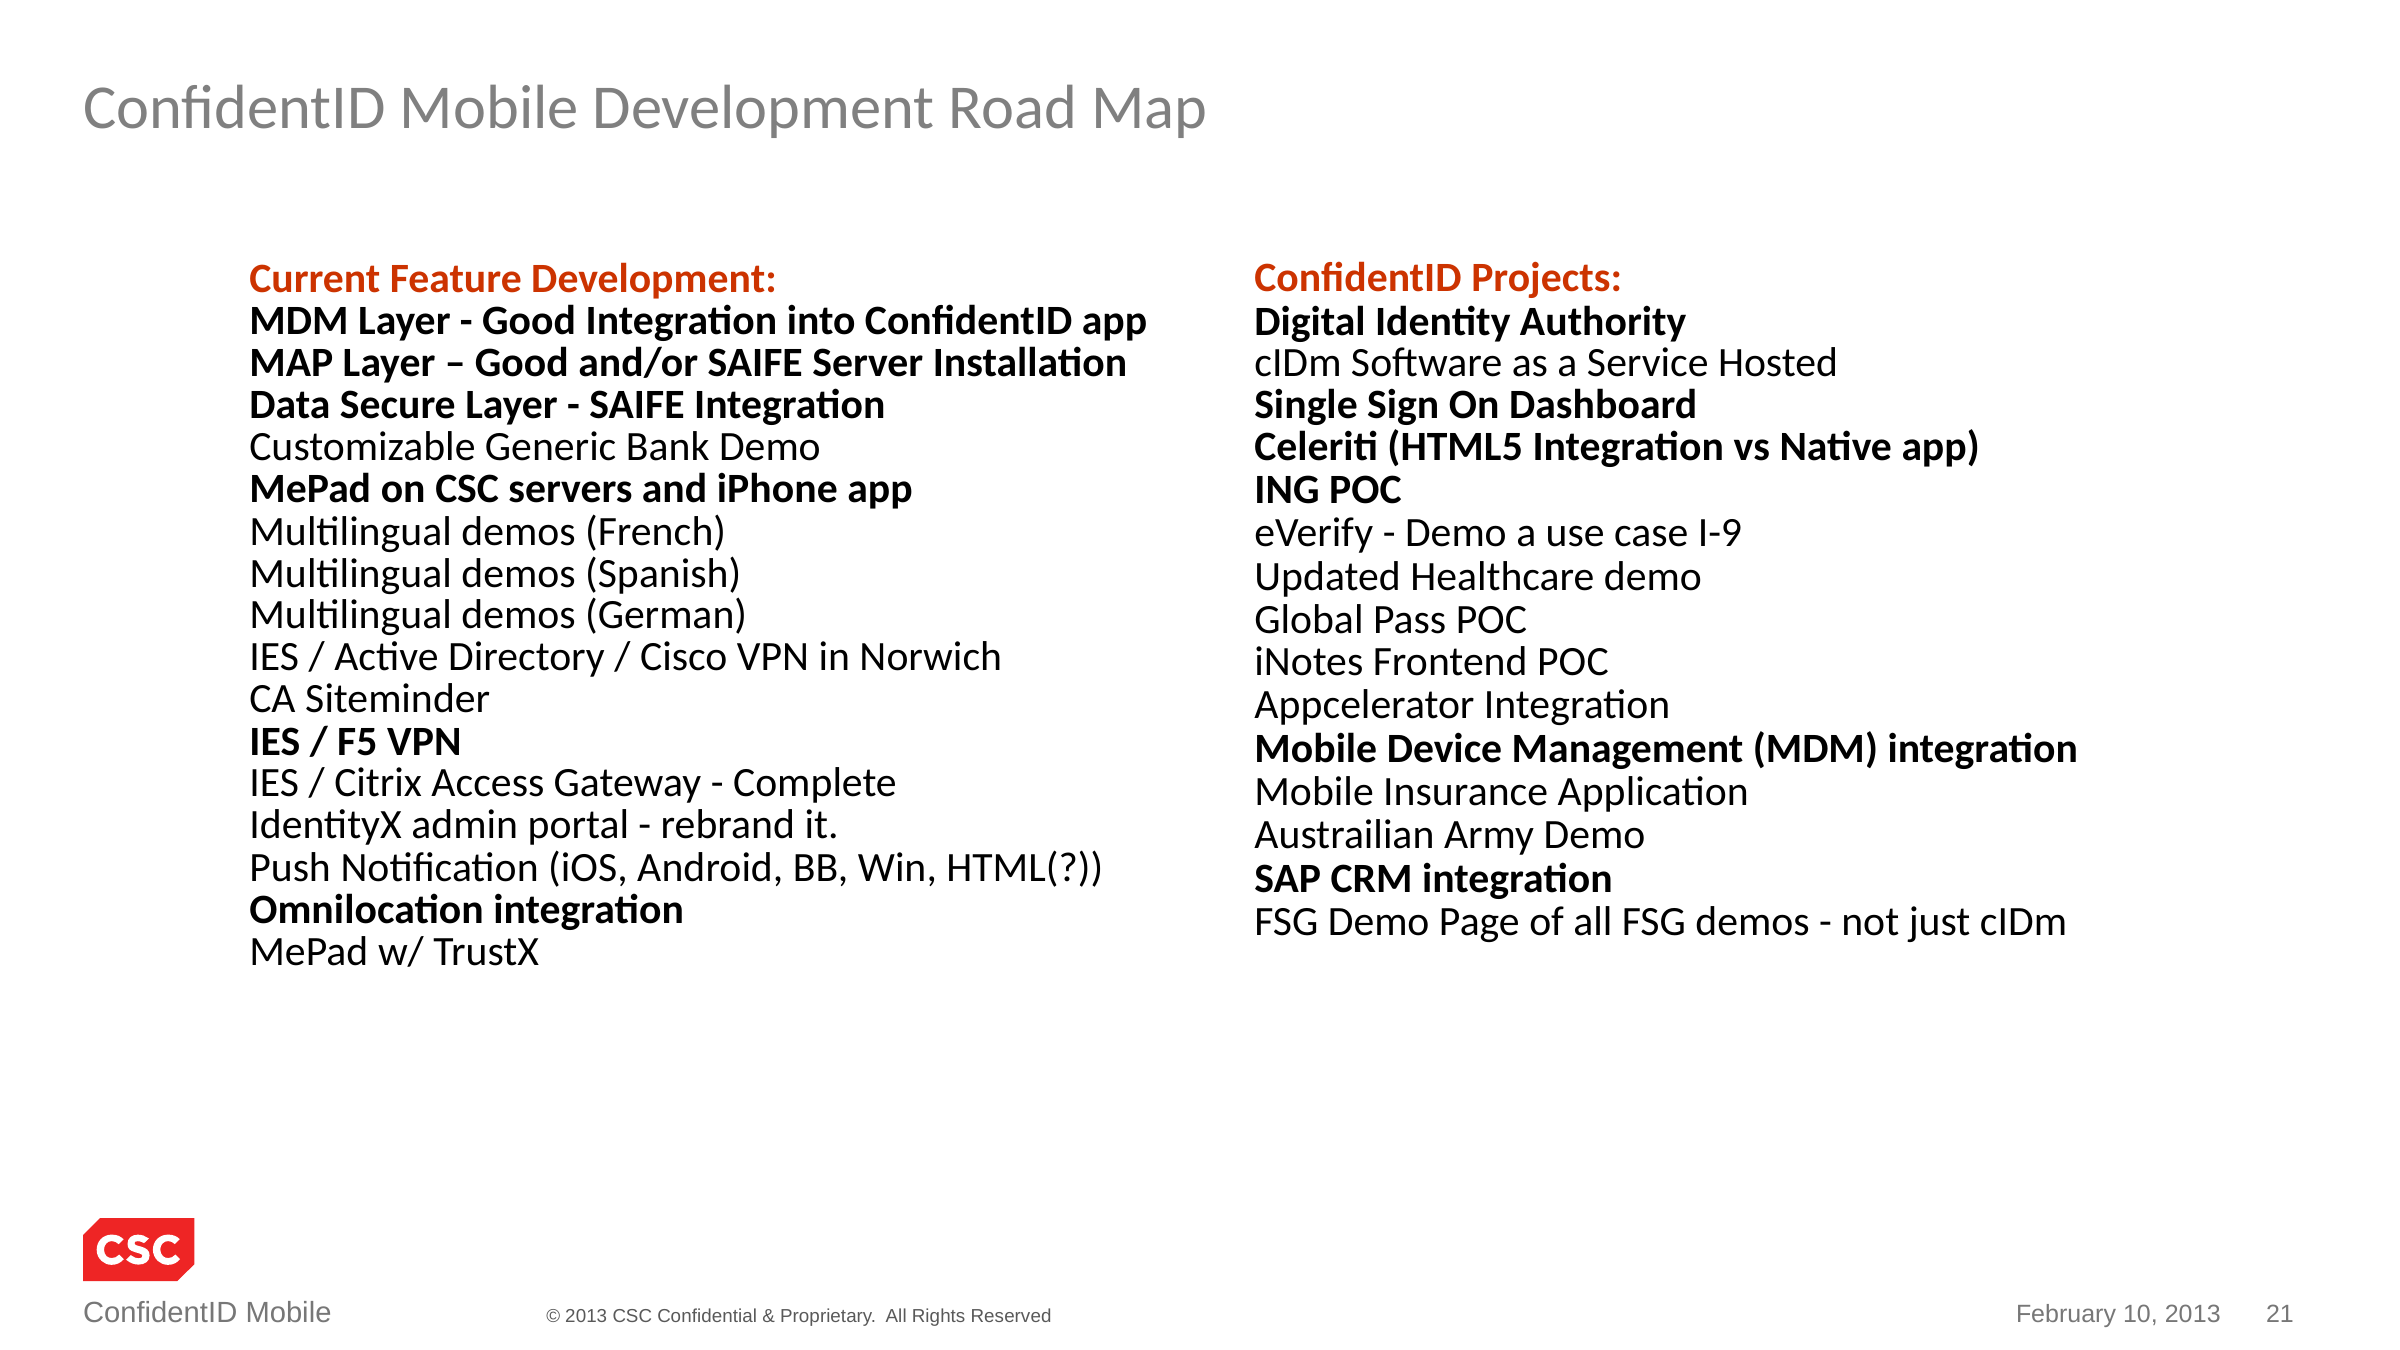

# ConfidentID Mobile Development Road Map
| ConfidentID Projects: |
| --- |
| Digital Identity Authority cIDm Software as a Service Hosted Single Sign On Dashboard Celeriti (HTML5 Integration vs Native app) |
| ING POC |
| eVerify - Demo a use case I-9 |
| Updated Healthcare demo |
| Global Pass POC iNotes Frontend POC |
| Appcelerator Integration |
| Mobile Device Management (MDM) integration |
| Mobile Insurance Application |
| Austrailian Army Demo |
| SAP CRM integration |
| FSG Demo Page of all FSG demos - not just cIDm |
| Current Feature Development: |
| --- |
| MDM Layer - Good Integration into ConfidentID app |
| MAP Layer – Good and/or SAIFE Server Installation |
| Data Secure Layer - SAIFE Integration |
| Customizable Generic Bank Demo |
| MePad on CSC servers and iPhone app |
| Multilingual demos (French) |
| Multilingual demos (Spanish) Multilingual demos (German) |
| IES / Active Directory / Cisco VPN in Norwich |
| CA Siteminder |
| IES / F5 VPN |
| IES / Citrix Access Gateway - Complete |
| IdentityX admin portal - rebrand it. |
| Push Notification (iOS, Android, BB, Win, HTML(?)) |
| Omnilocation integration |
| MePad w/ TrustX |